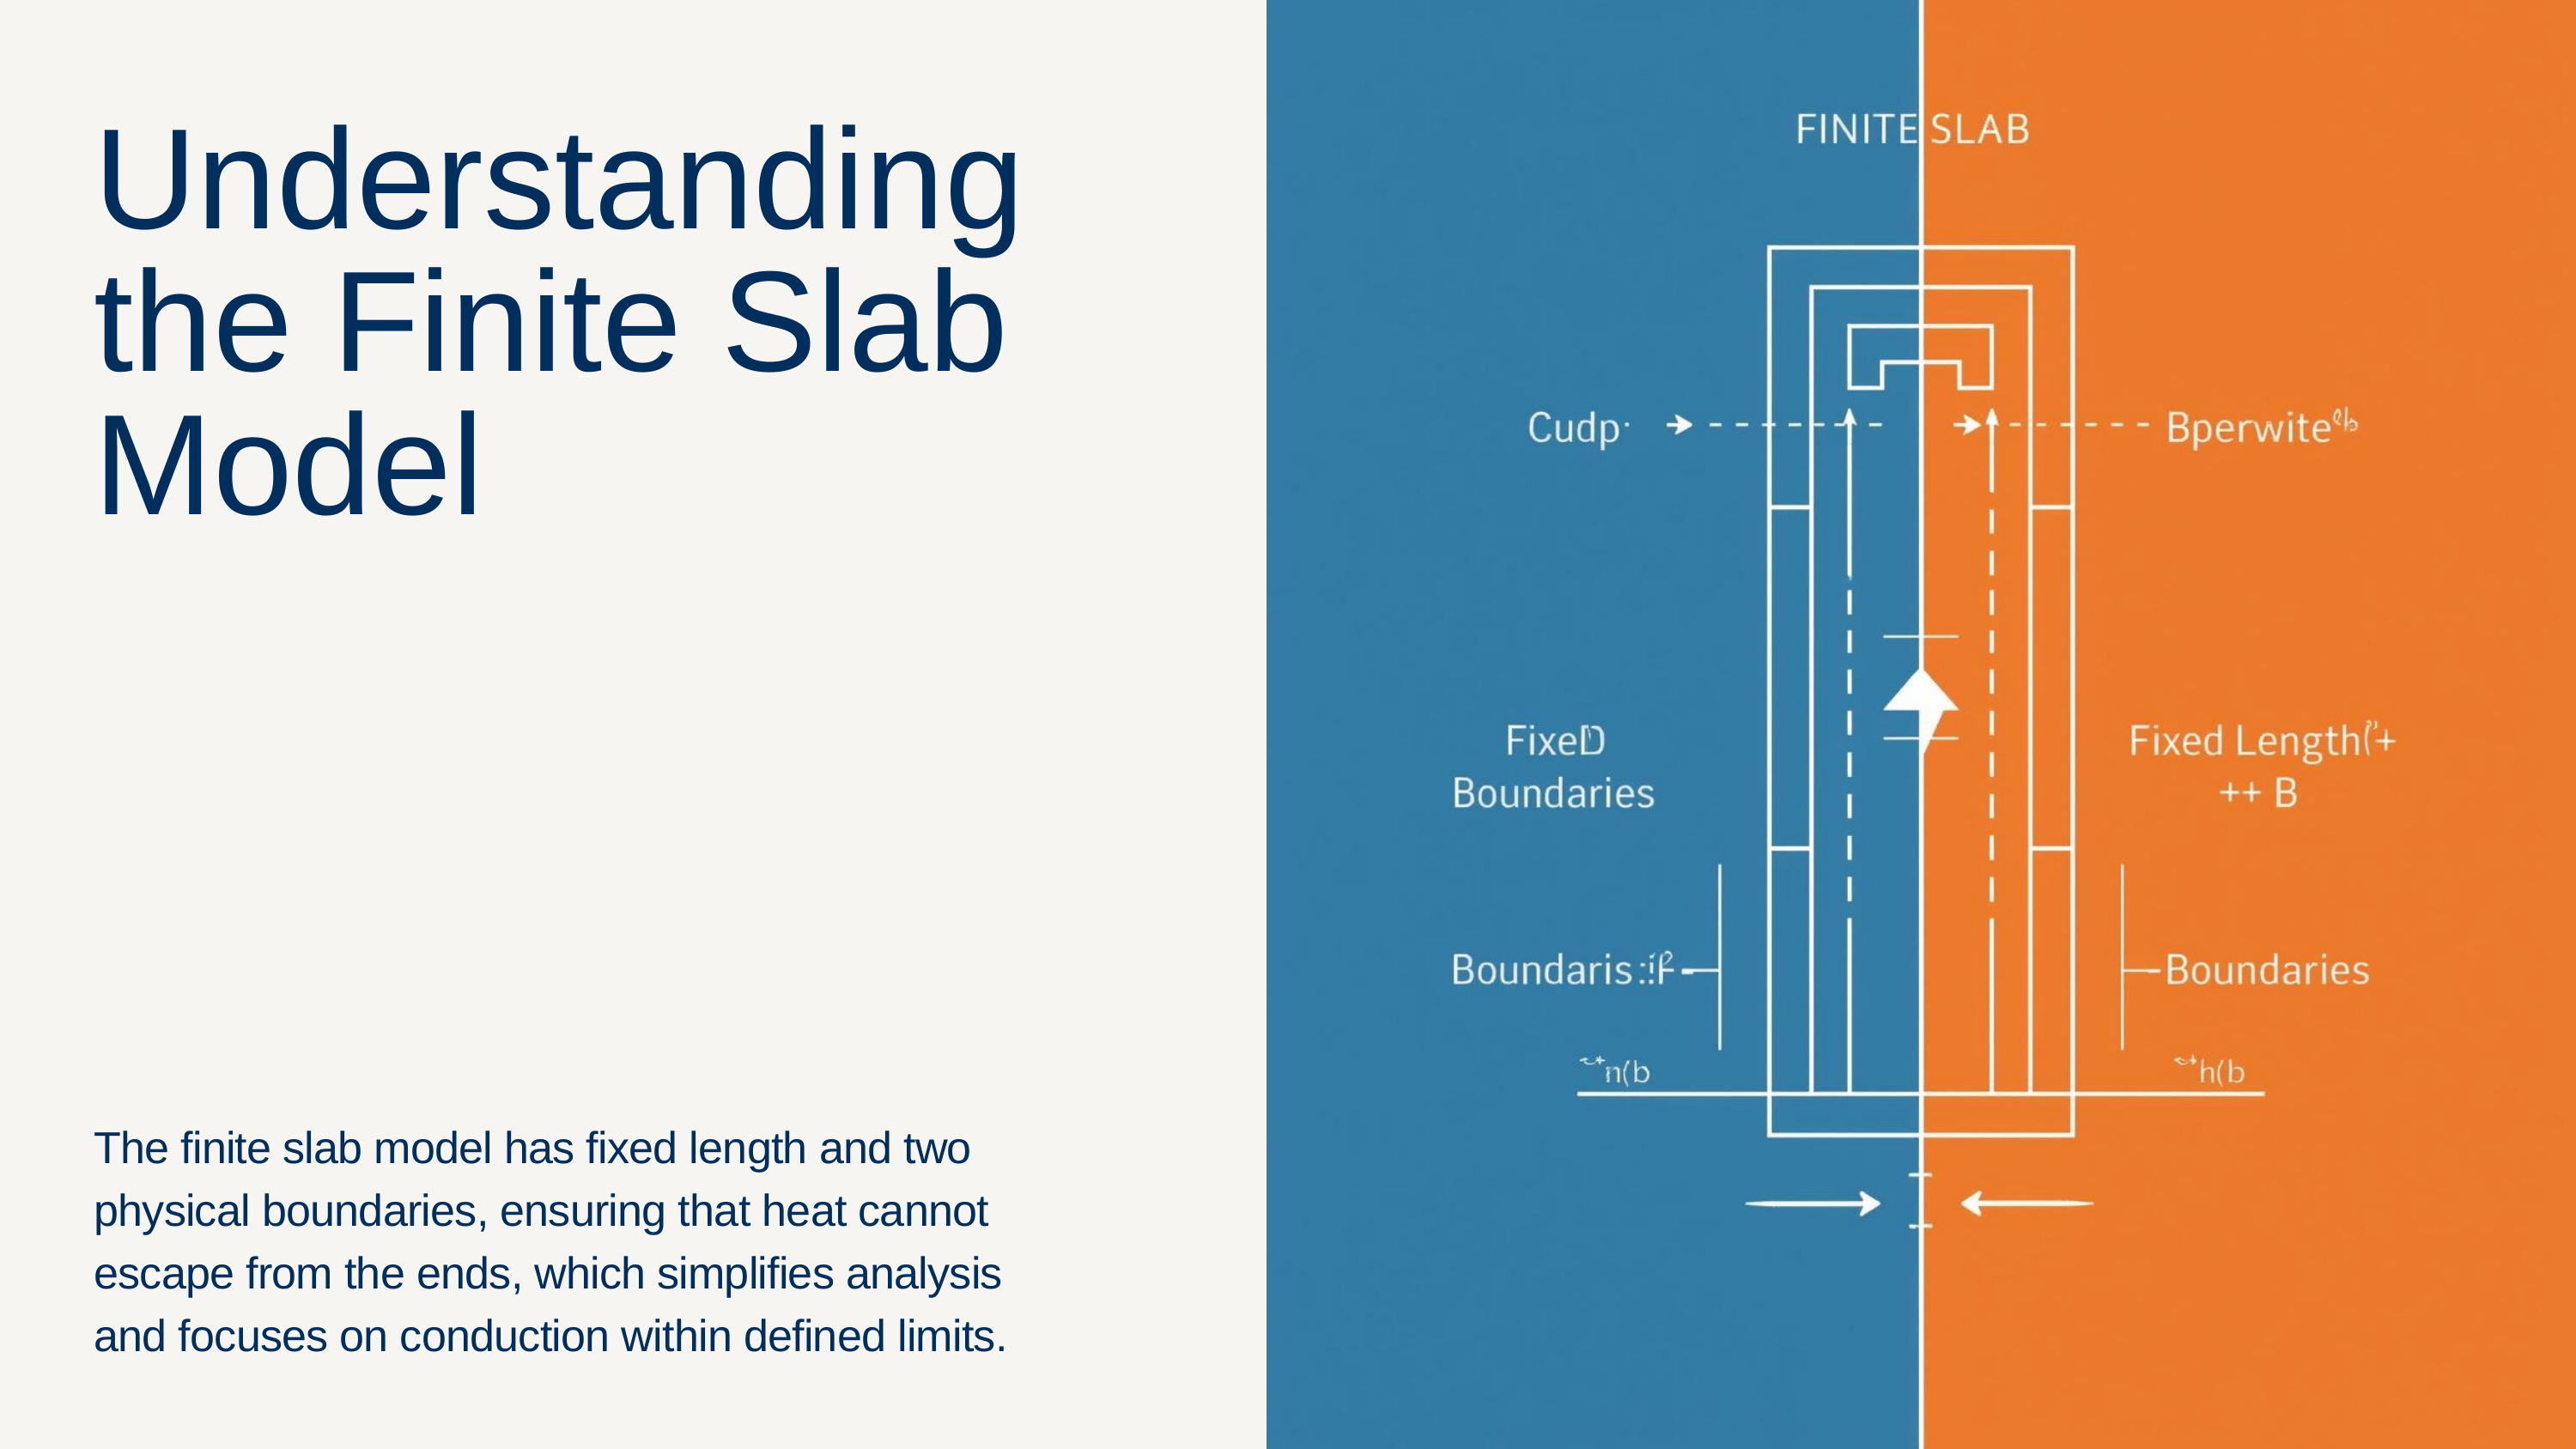

Understanding the Finite Slab Model
The finite slab model has fixed length and two physical boundaries, ensuring that heat cannot escape from the ends, which simplifies analysis and focuses on conduction within defined limits.